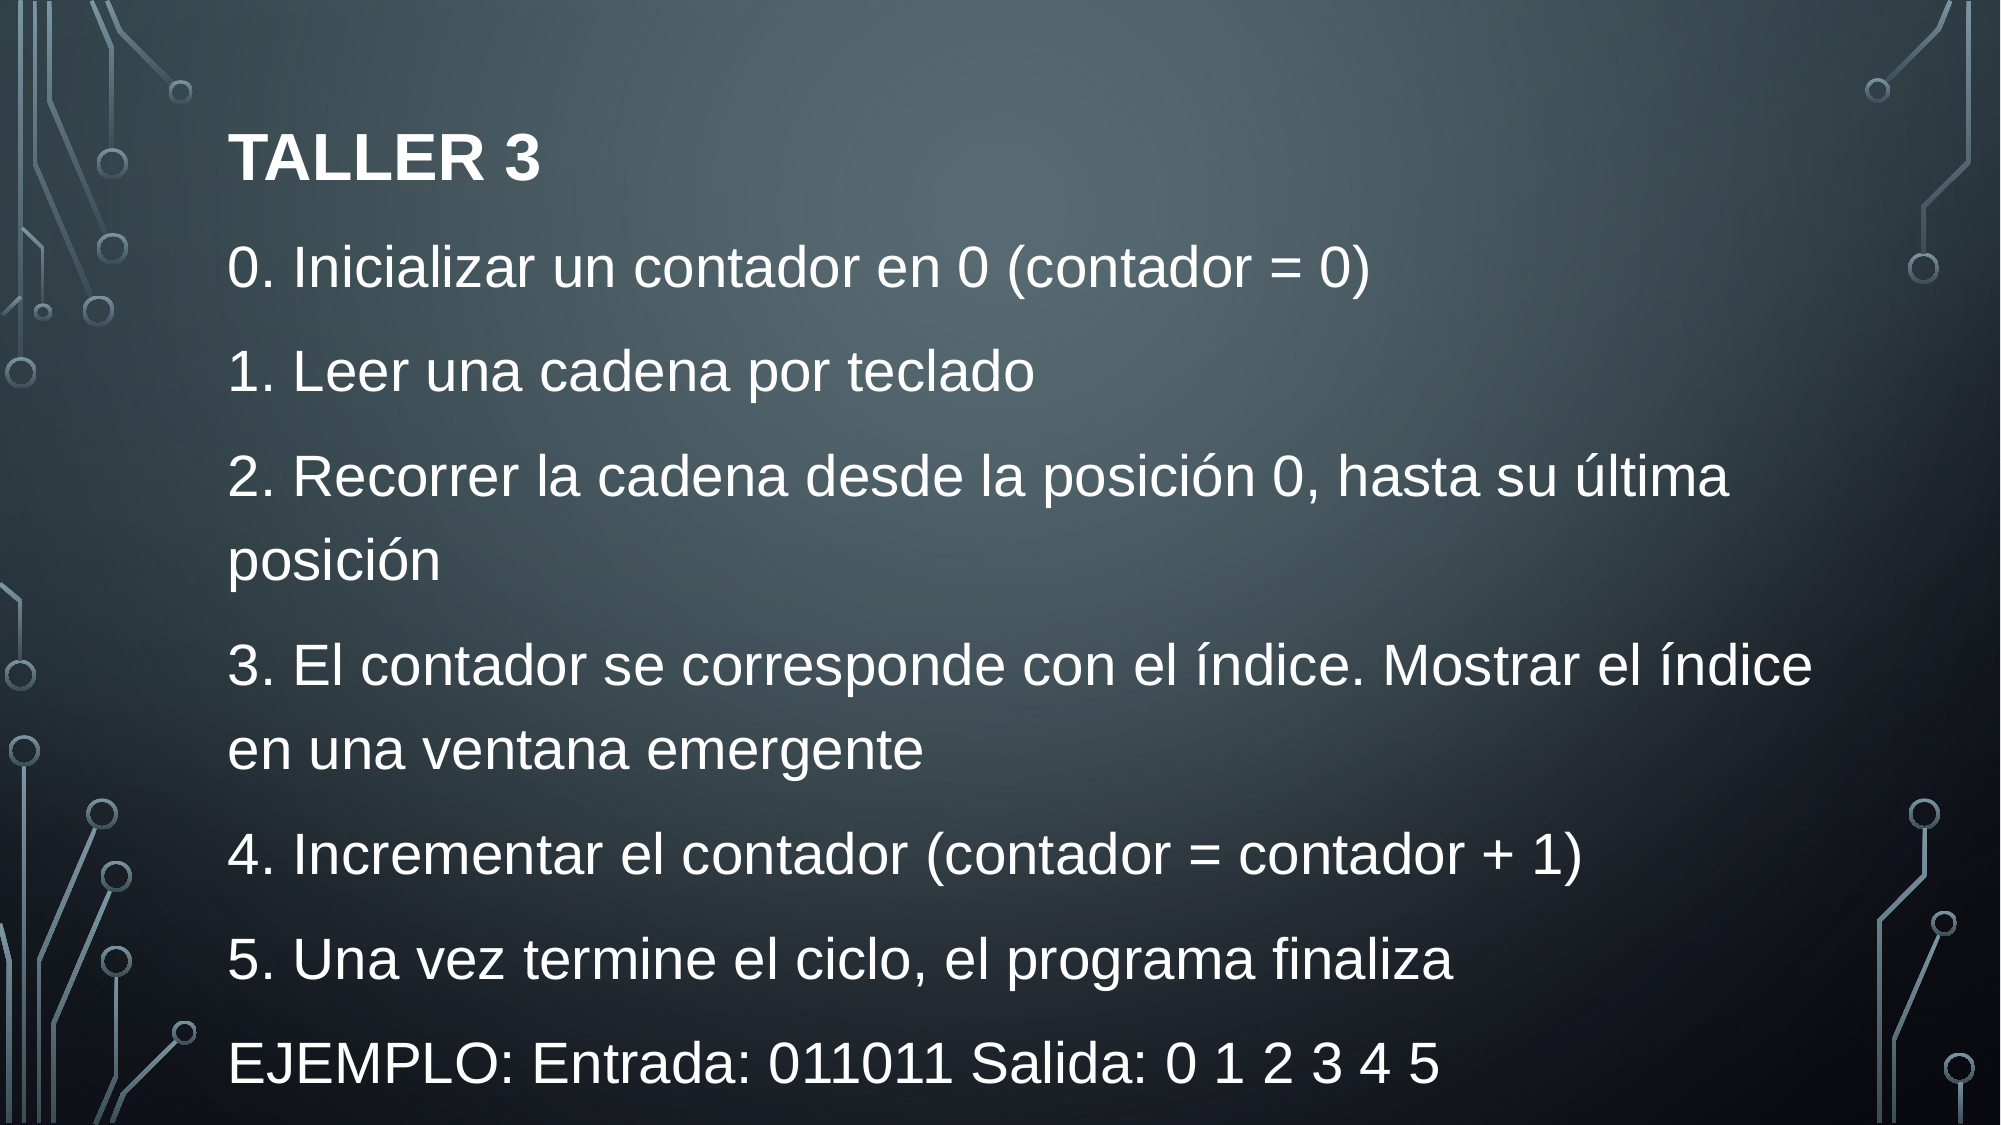

TALLER 3
0. Inicializar un contador en 0 (contador = 0)
1. Leer una cadena por teclado
2. Recorrer la cadena desde la posición 0, hasta su última posición
3. El contador se corresponde con el índice. Mostrar el índice en una ventana emergente
4. Incrementar el contador (contador = contador + 1)
5. Una vez termine el ciclo, el programa finaliza
EJEMPLO: Entrada: 011011 Salida: 0 1 2 3 4 5